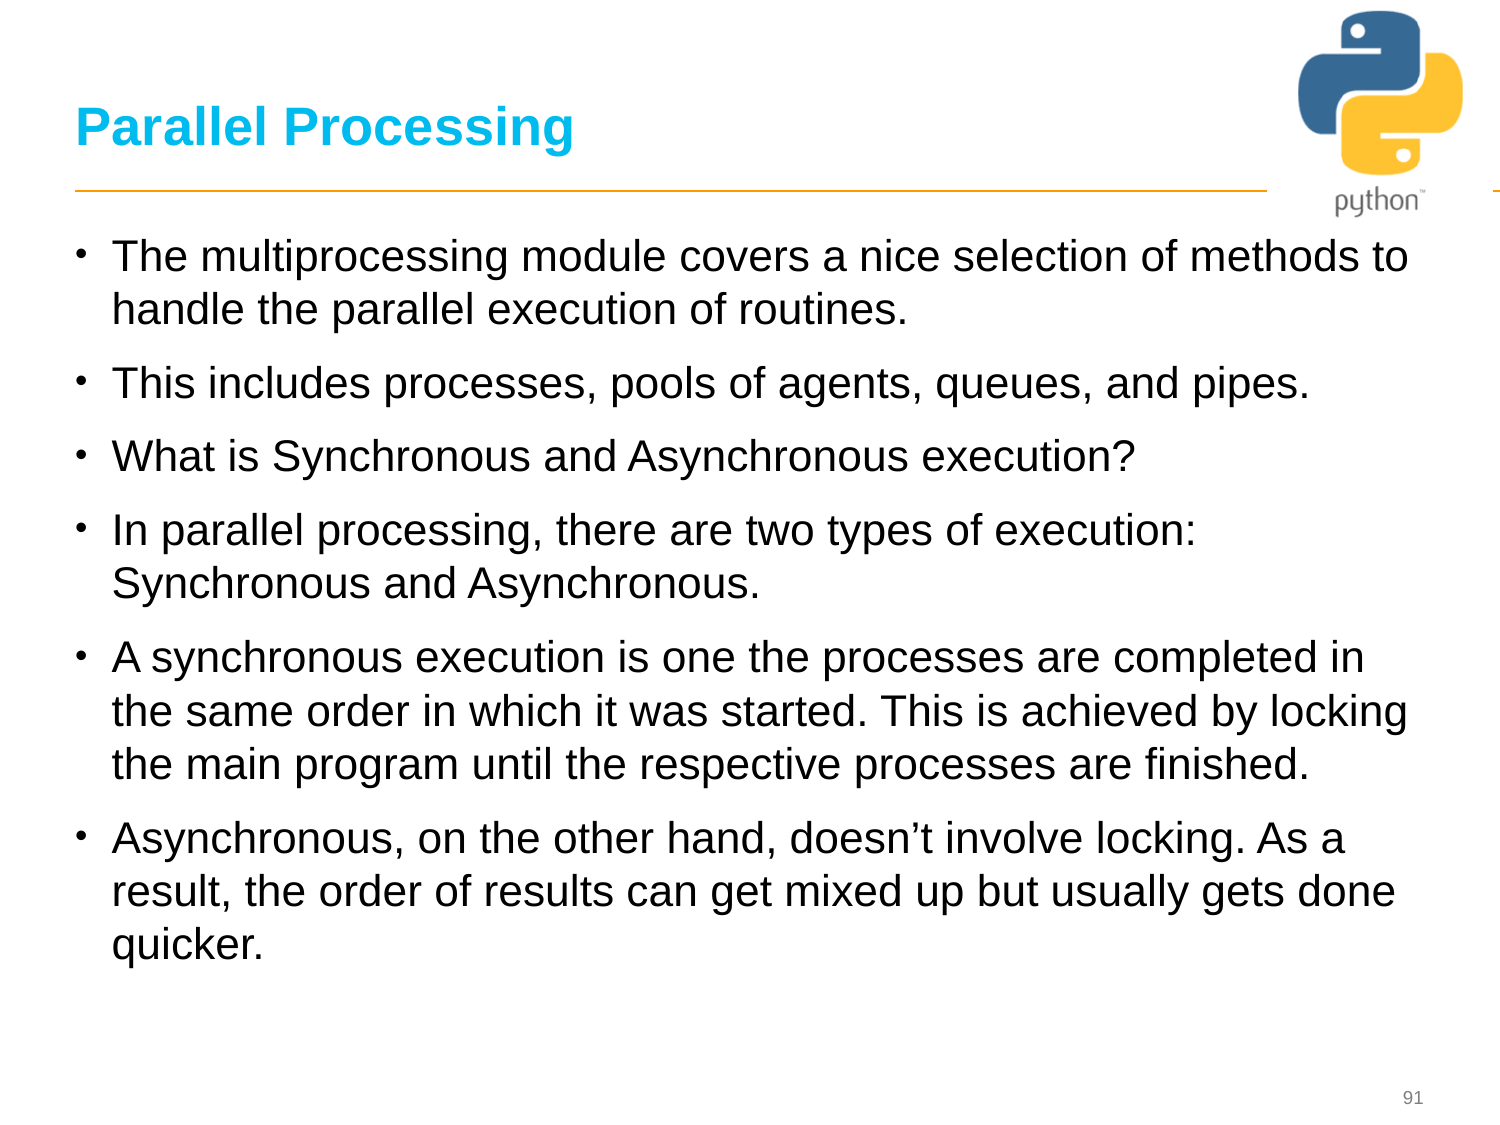

# Parallel Processing
The multiprocessing module covers a nice selection of methods to handle the parallel execution of routines.
This includes processes, pools of agents, queues, and pipes.
What is Synchronous and Asynchronous execution?
In parallel processing, there are two types of execution: Synchronous and Asynchronous.
A synchronous execution is one the processes are completed in the same order in which it was started. This is achieved by locking the main program until the respective processes are finished.
Asynchronous, on the other hand, doesn’t involve locking. As a result, the order of results can get mixed up but usually gets done quicker.